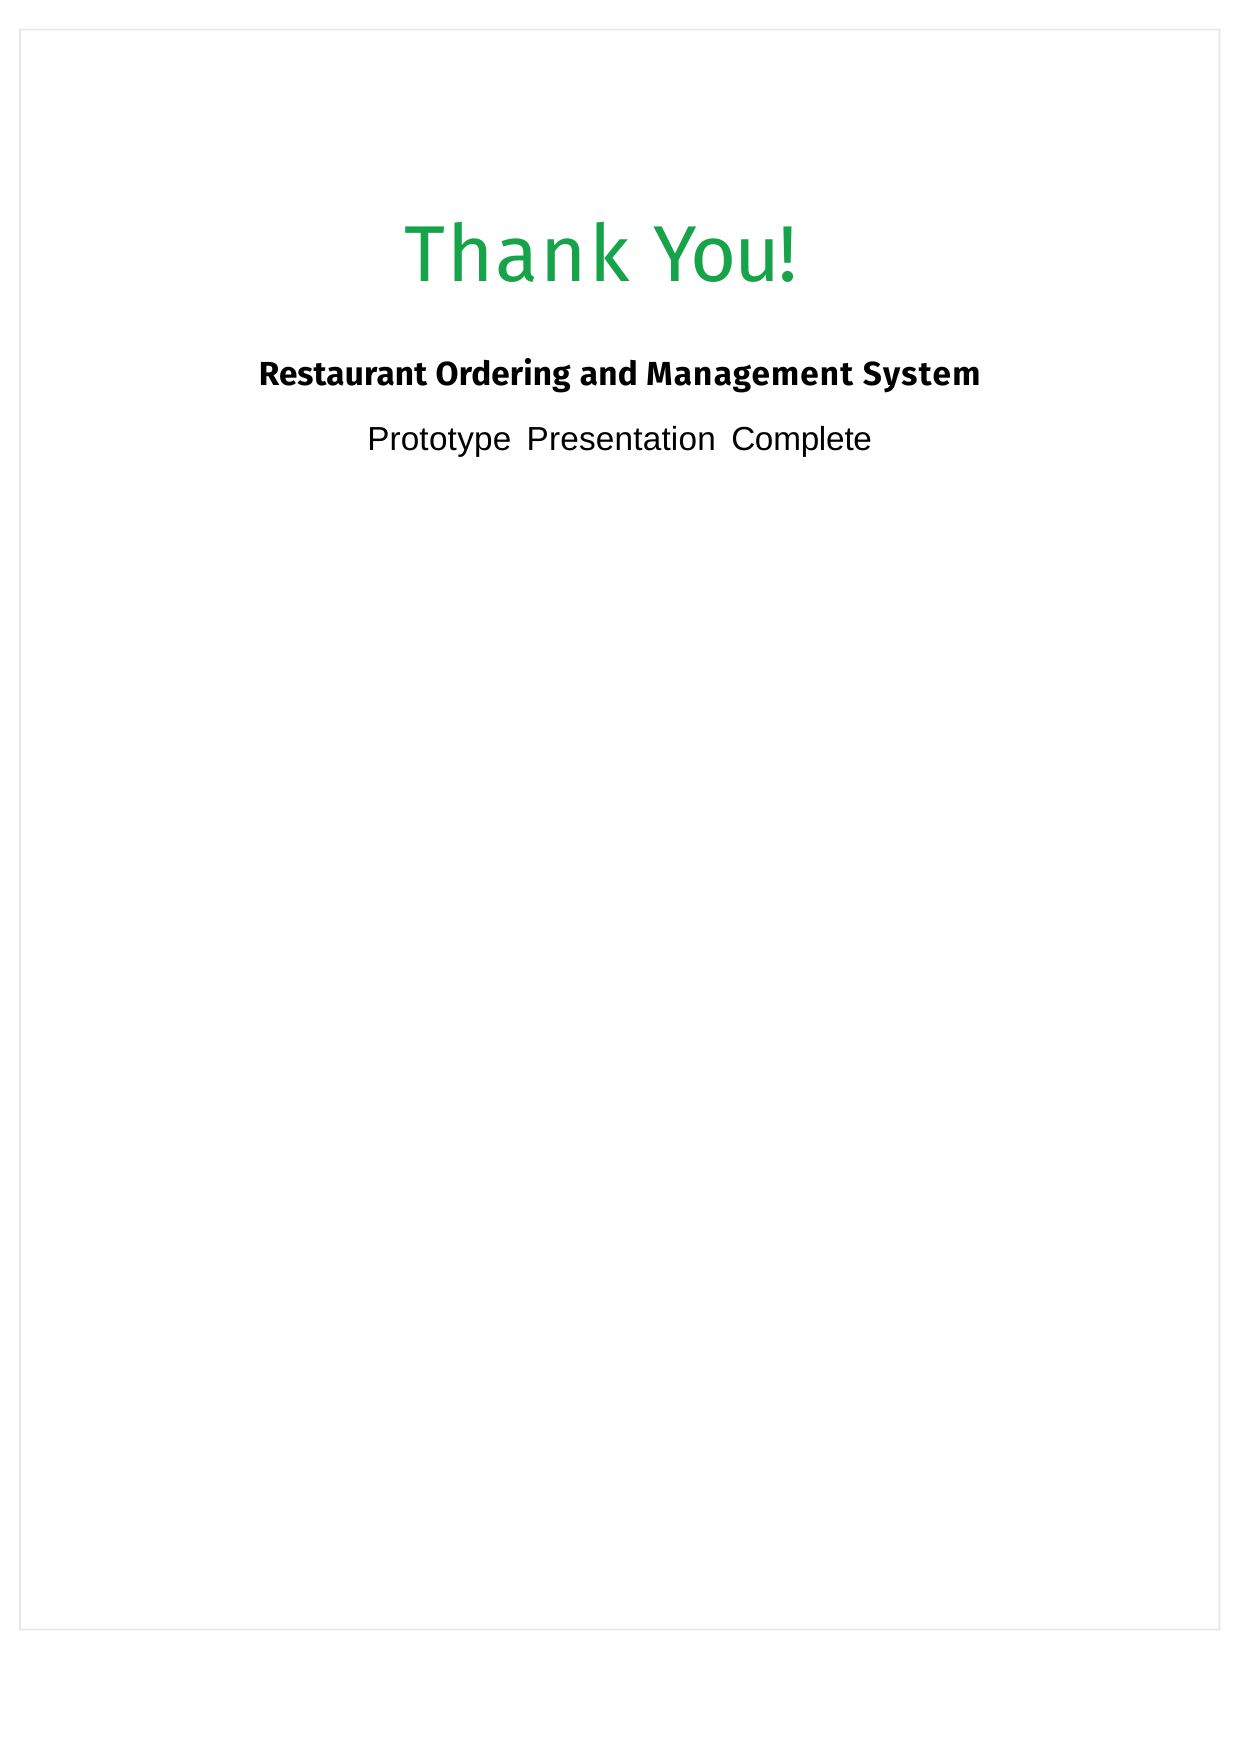

# Thank You!
Restaurant Ordering and Management System
Prototype Presentation Complete